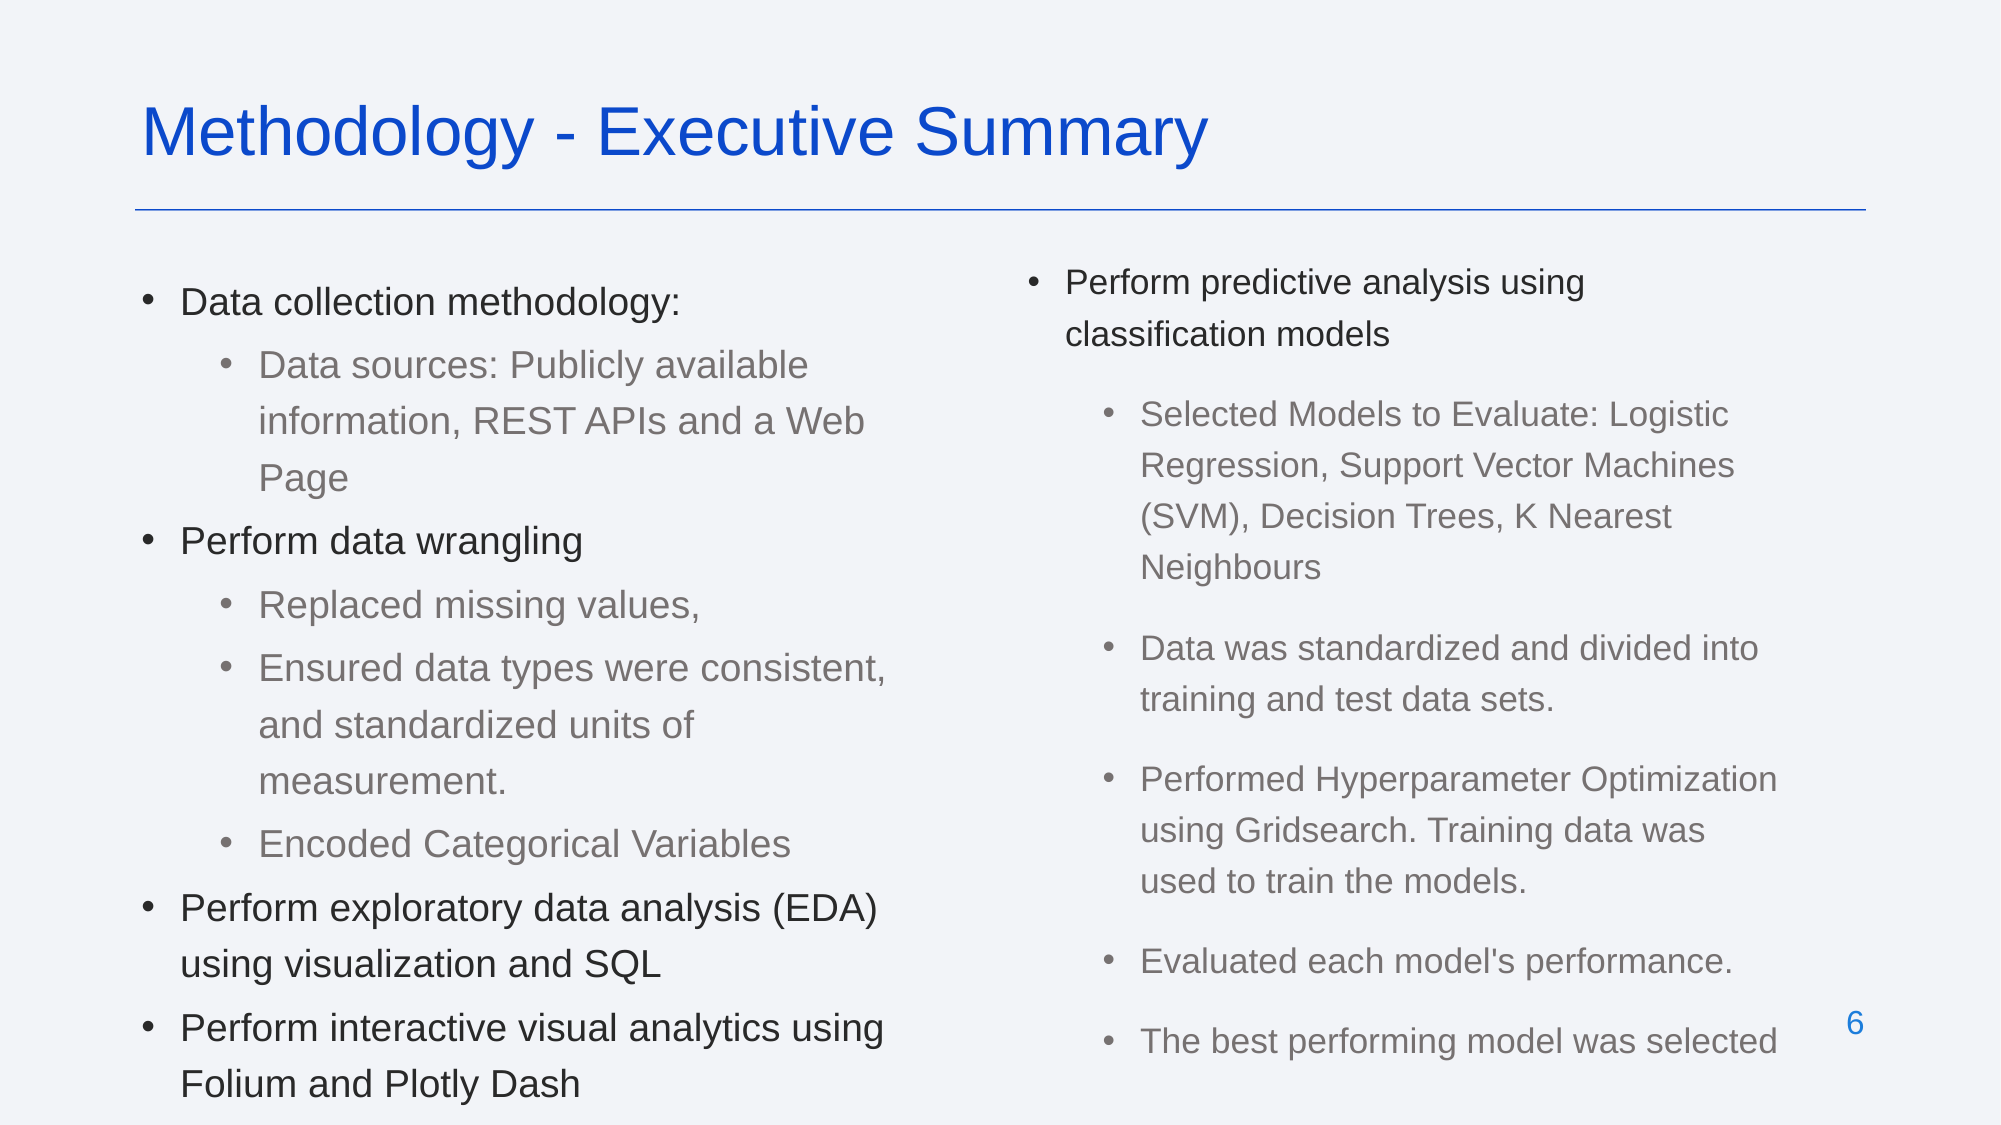

Methodology - Executive Summary
Perform predictive analysis using classification models
Selected Models to Evaluate: Logistic Regression, Support Vector Machines (SVM), Decision Trees, K Nearest Neighbours
Data was standardized and divided into training and test data sets.
Performed Hyperparameter Optimization using Gridsearch. Training data was used to train the models.
Evaluated each model's performance.
The best performing model was selected

Data collection methodology:
Data sources: Publicly available information, REST APIs and a Web Page
Perform data wrangling
Replaced missing values,
Ensured data types were consistent, and standardized units of measurement.
Encoded Categorical Variables
Perform exploratory data analysis (EDA) using visualization and SQL
Perform interactive visual analytics using Folium and Plotly Dash

6